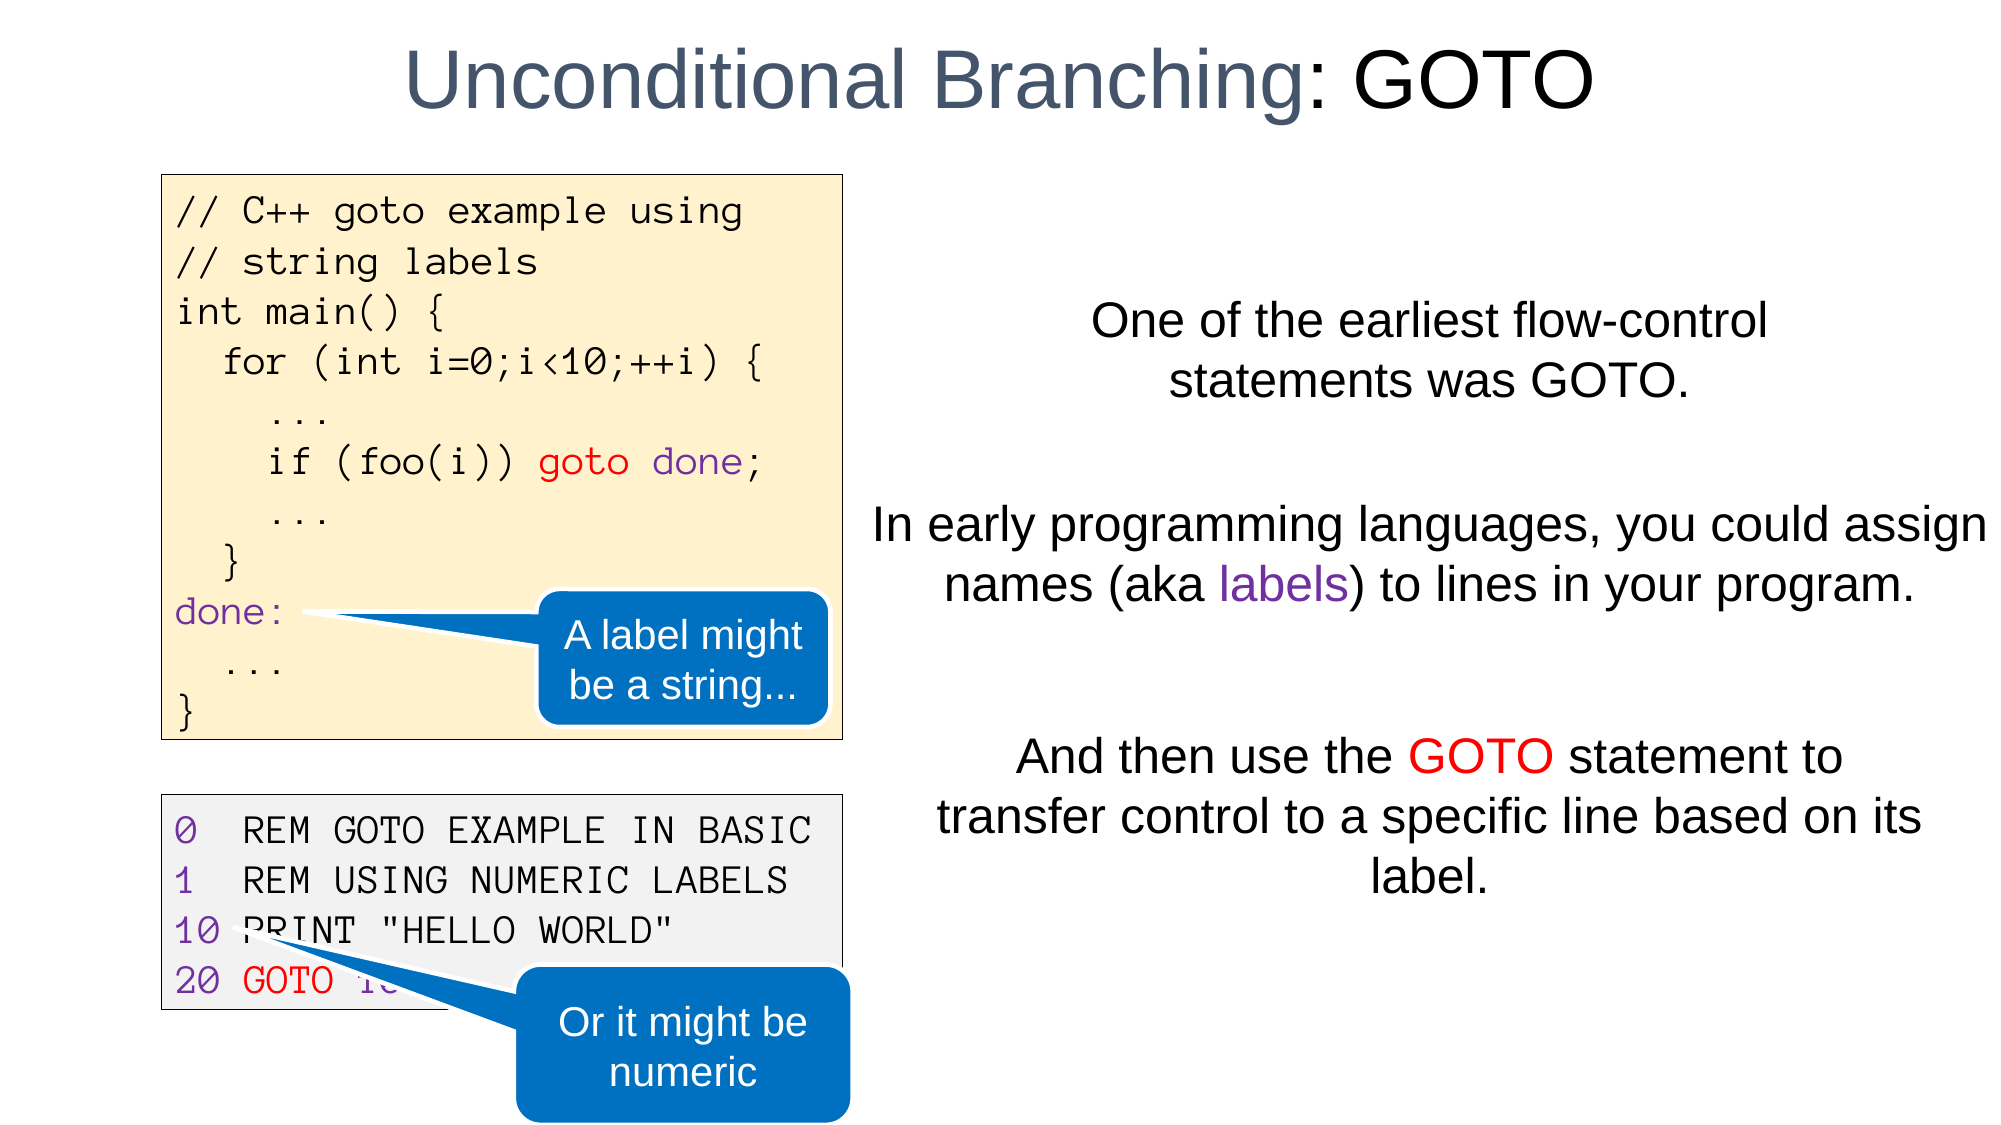

# Unconditional Branching: GOTO
// C++ goto example using
// string labels
int main() {
  for (int i=0;i<10;++i) {
    ...
    if (foo(i)) goto done;
    ...
  }
done:
  ...
}
One of the earliest flow-control statements was GOTO.
In early programming languages, you could assign names (aka labels) to lines in your program.
A label might be a string...
And then use the GOTO statement to transfer control to a specific line based on its label.
0  REM GOTO EXAMPLE IN BASIC
1  REM USING NUMERIC LABELS
10 PRINT "HELLO WORLD"
20 GOTO 10
Or it might be numeric